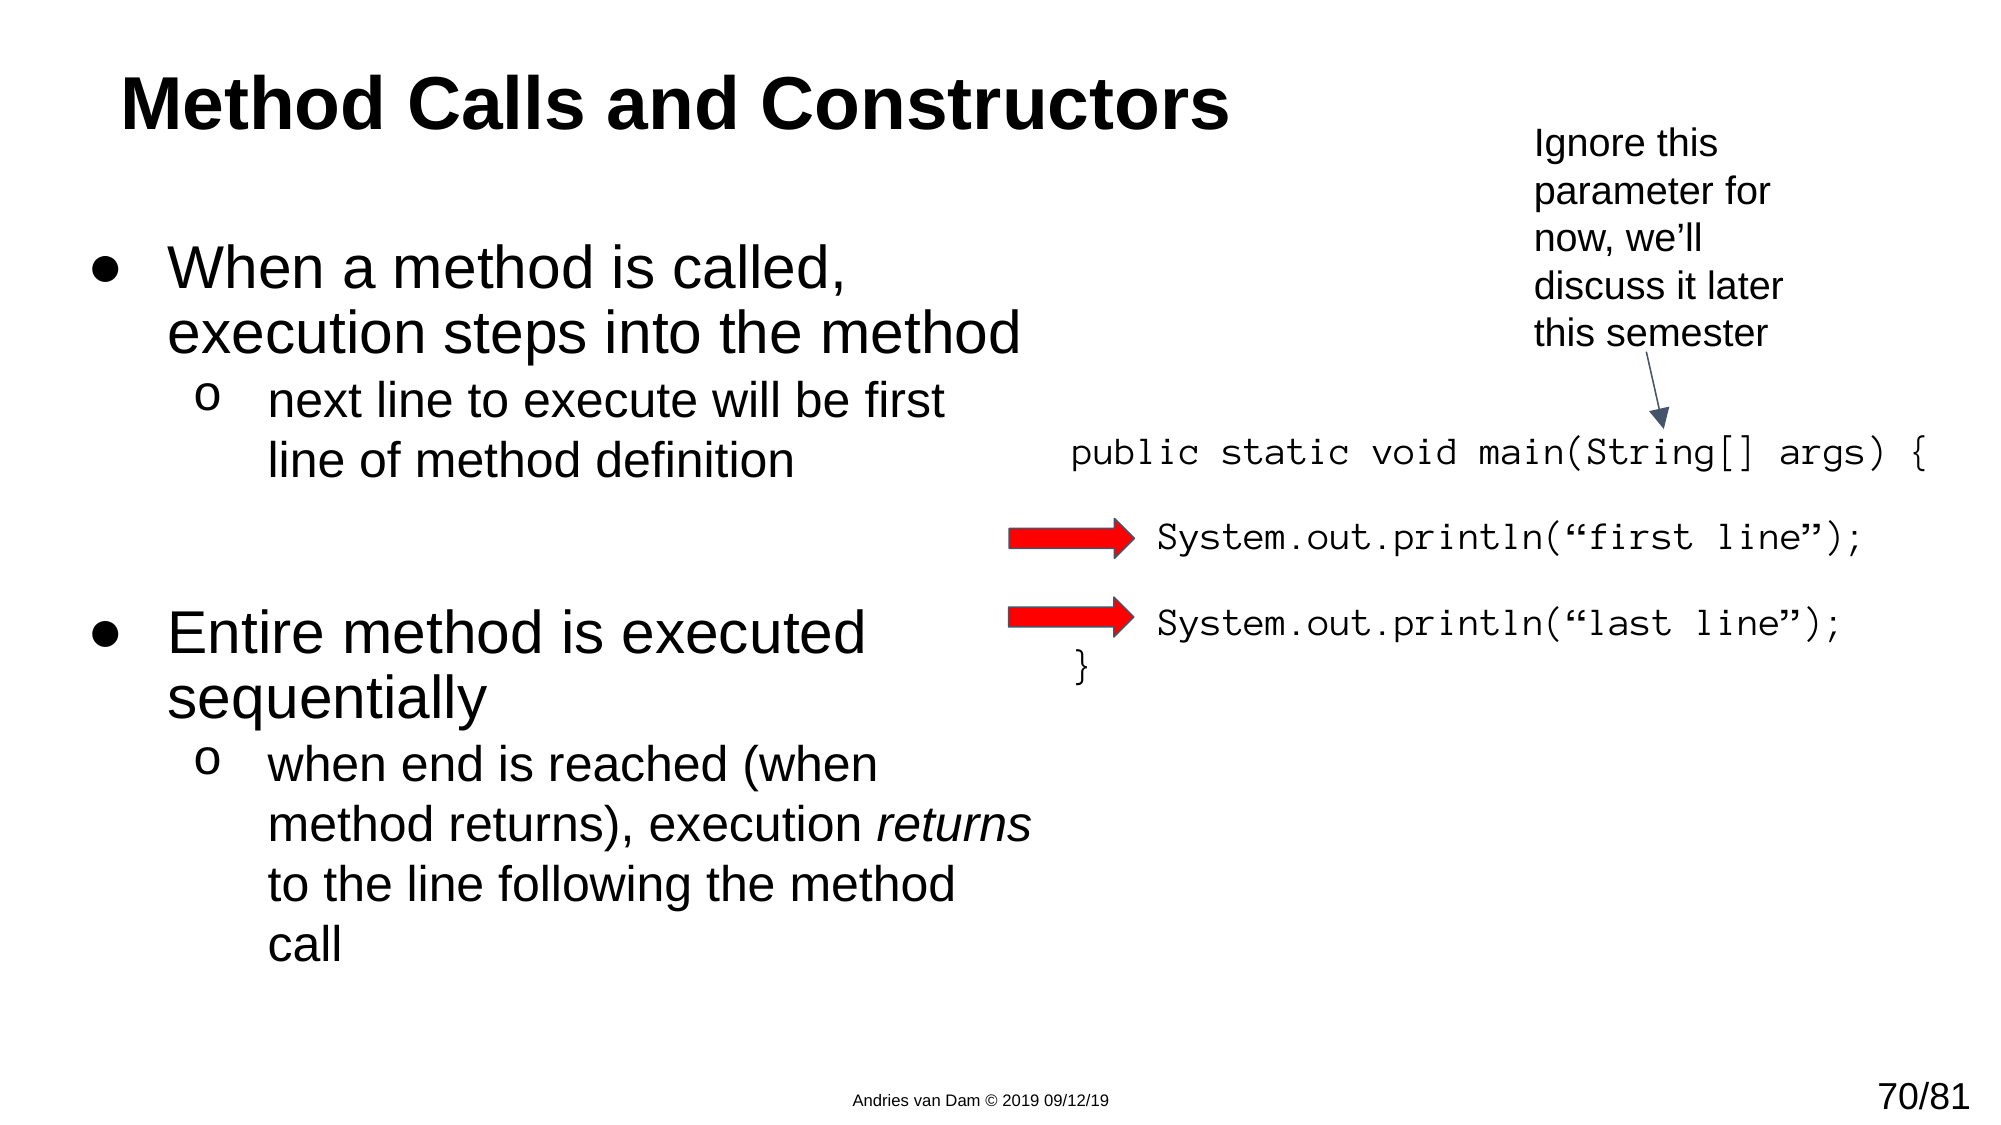

# Method Calls and Constructors
Ignore this parameter for now, we’ll discuss it later this semester
When a method is called, execution steps into the method
next line to execute will be first line of method definition

Entire method is executed sequentially
when end is reached (when method returns), execution returns to the line following the method call
public static void main(String[] args) {

    System.out.println(“first line”);

    System.out.println(“last line”);
}